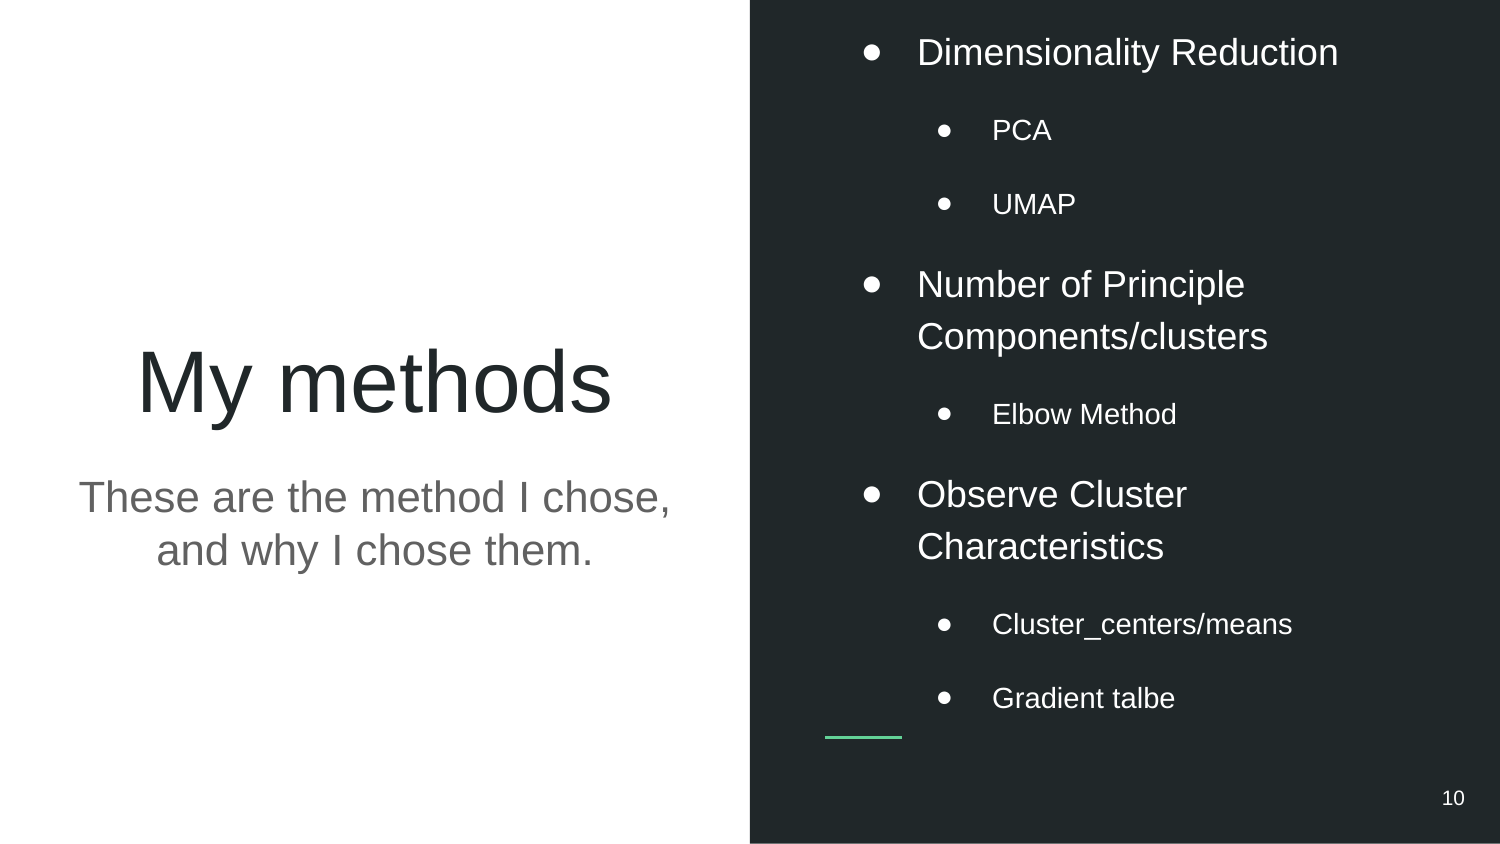

Dimensionality Reduction
PCA
UMAP
Number of Principle Components/clusters
Elbow Method
Observe Cluster Characteristics
Cluster_centers/means
Gradient talbe
# My methods
These are the method I chose, and why I chose them.
10